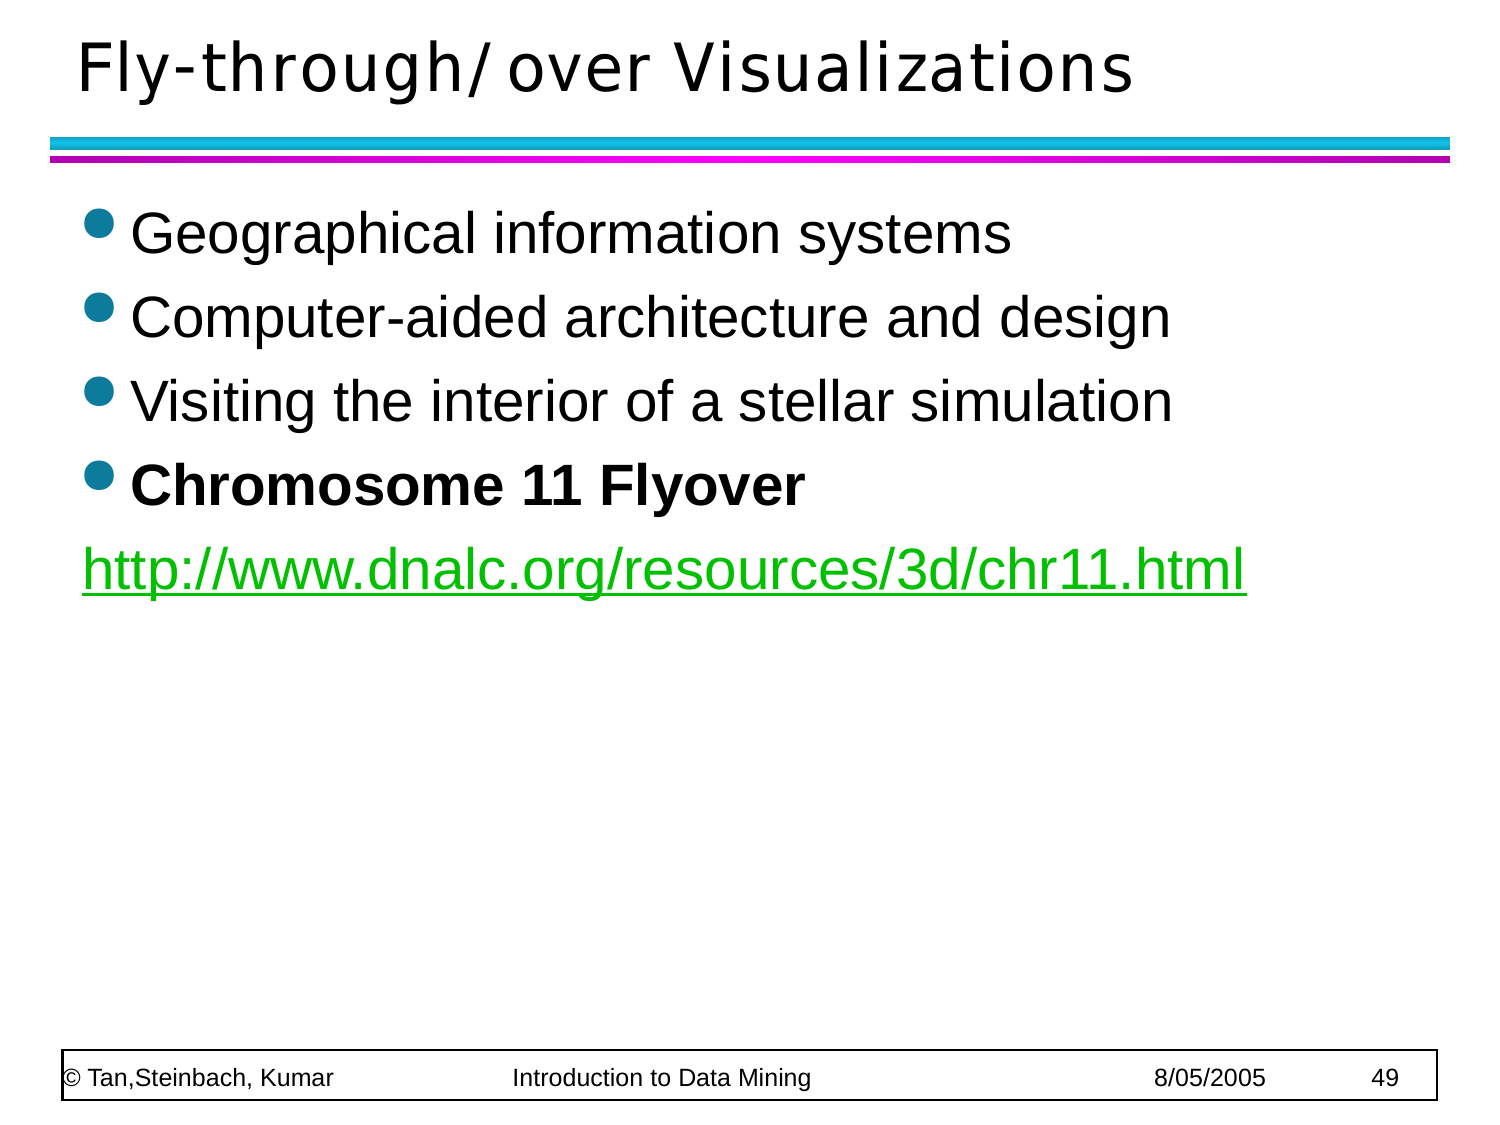

# Fly-through/over Visualizations
Geographical information systems
Computer-aided architecture and design
Visiting the interior of a stellar simulation
Chromosome 11 Flyover
http://www.dnalc.org/resources/3d/chr11.html